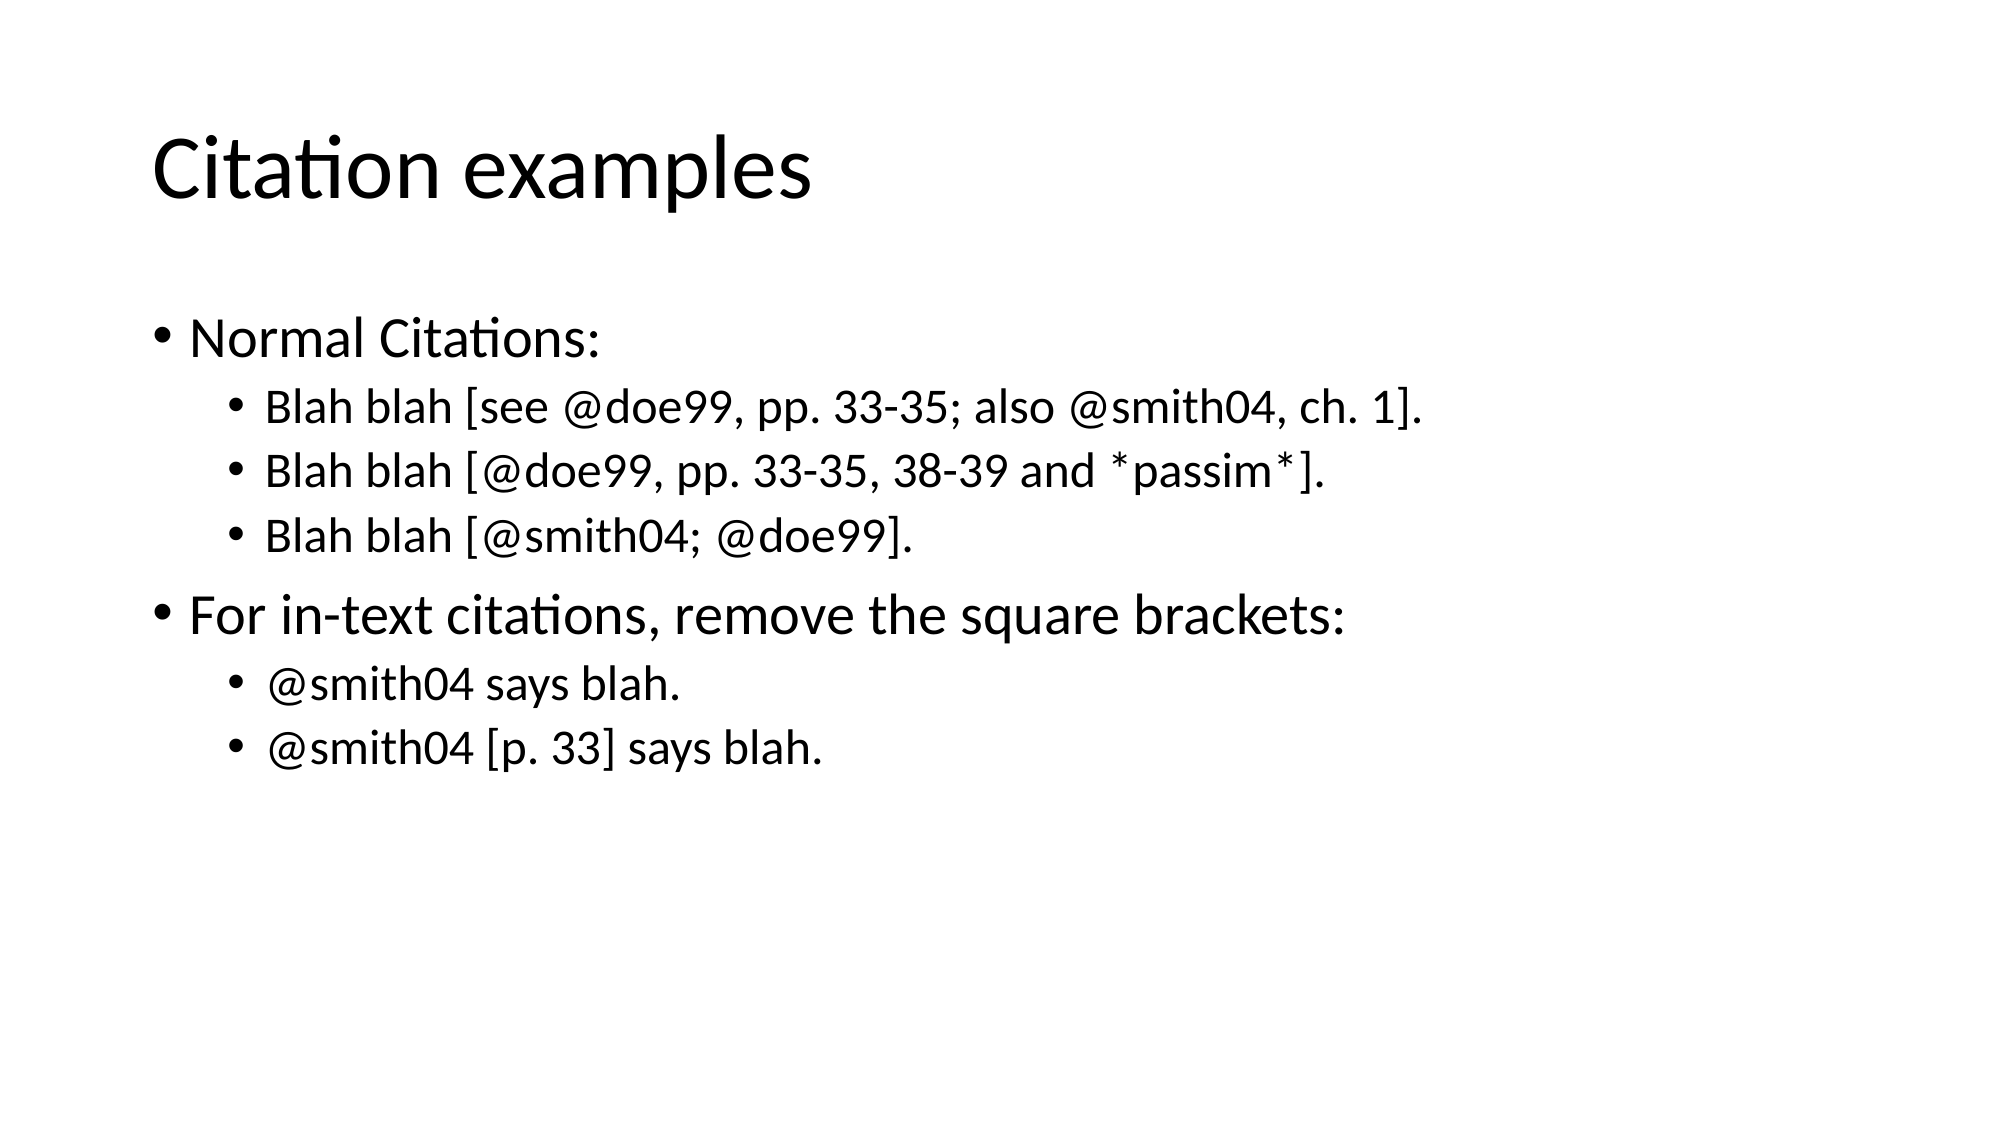

# Citation examples
Normal Citations:
Blah blah [see @doe99, pp. 33-35; also @smith04, ch. 1].
Blah blah [@doe99, pp. 33-35, 38-39 and *passim*].
Blah blah [@smith04; @doe99].
For in-text citations, remove the square brackets:
@smith04 says blah.
@smith04 [p. 33] says blah.